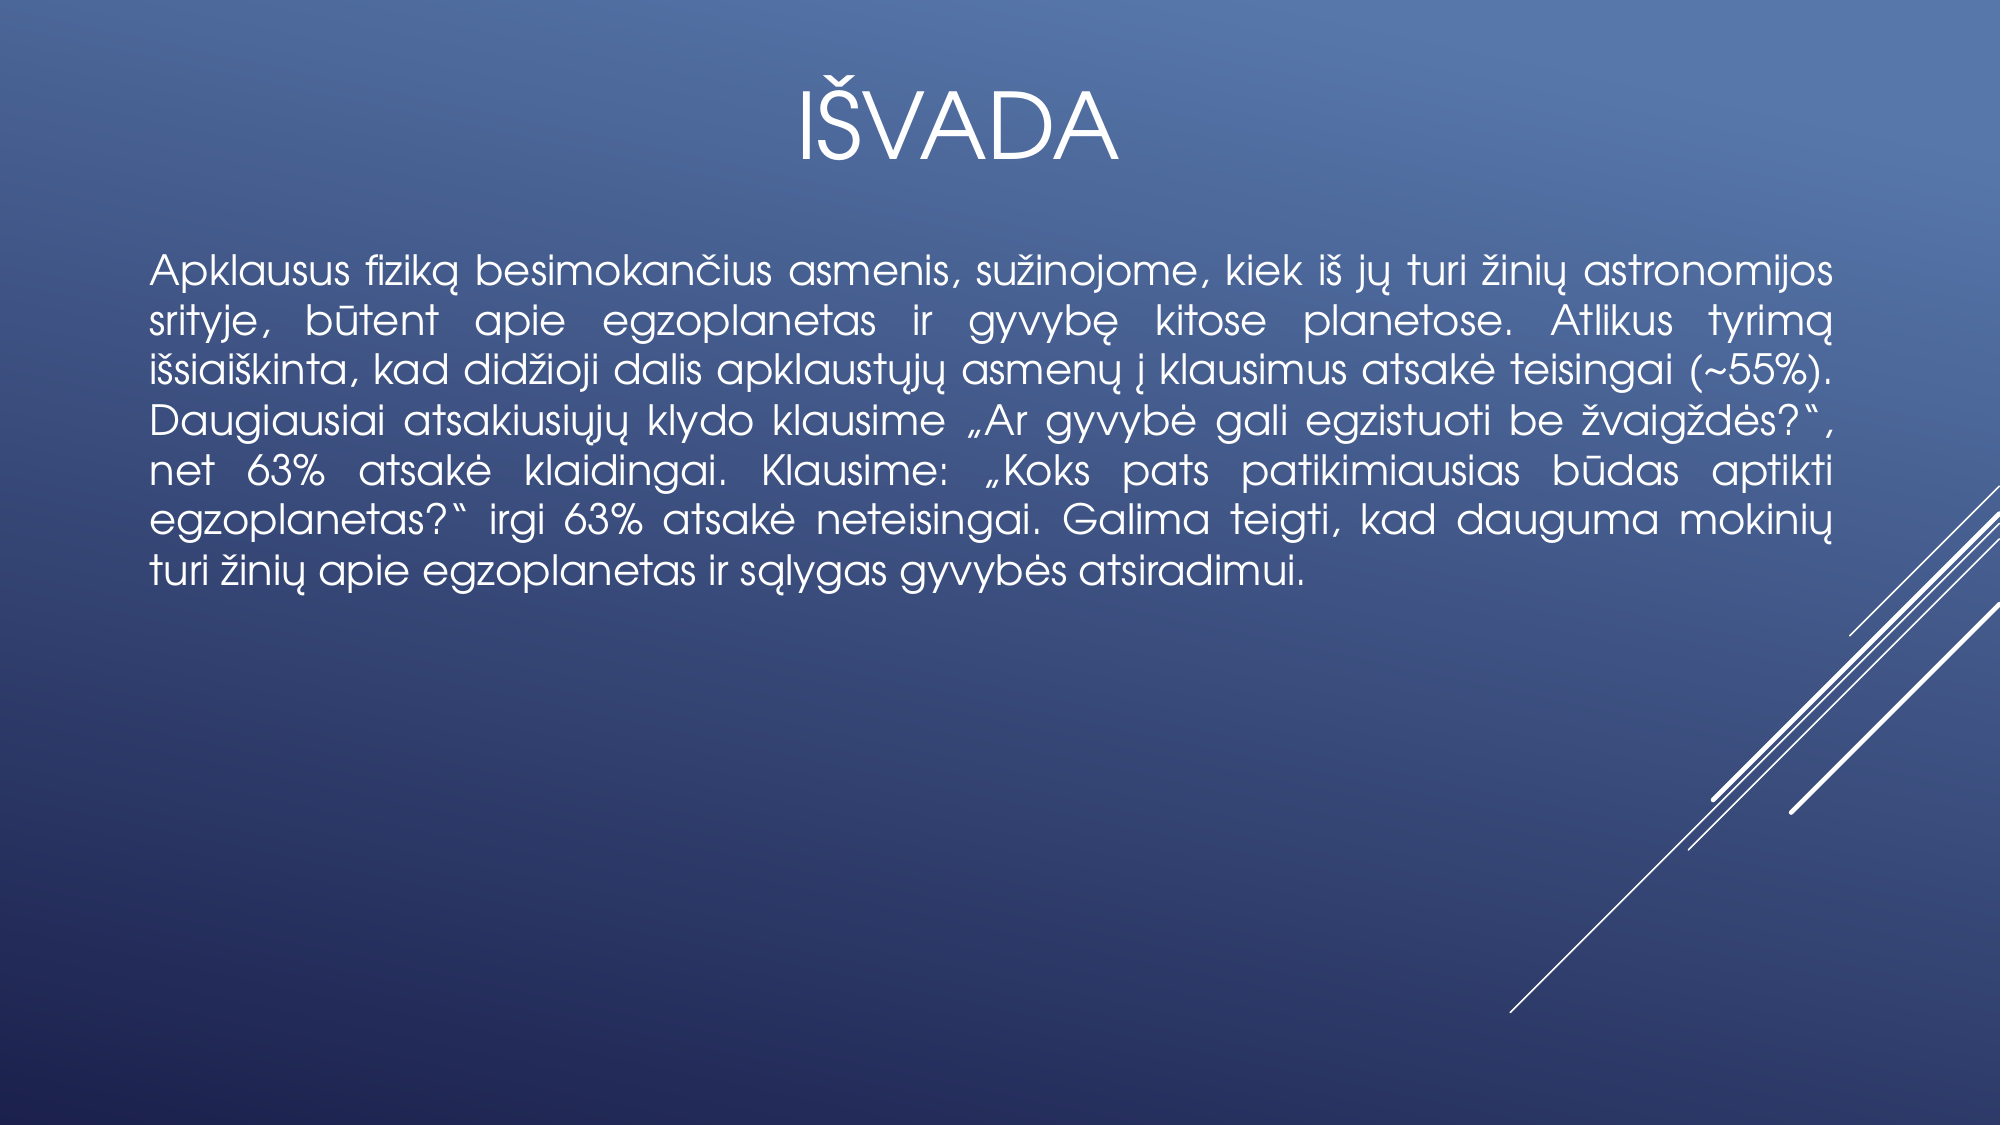

# IŠVADA
Apklausus fiziką besimokančius asmenis, sužinojome, kiek iš jų turi žinių astronomijos srityje, būtent apie egzoplanetas ir gyvybę kitose planetose. Atlikus tyrimą išsiaiškinta, kad didžioji dalis apklaustųjų asmenų į klausimus atsakė teisingai (~55%). Daugiausiai atsakiusiųjų klydo klausime „Ar gyvybė gali egzistuoti be žvaigždės?“, net 63% atsakė klaidingai. Klausime: „Koks pats patikimiausias būdas aptikti egzoplanetas?“ irgi 63% atsakė neteisingai. Galima teigti, kad dauguma mokinių turi žinių apie egzoplanetas ir sąlygas gyvybės atsiradimui.